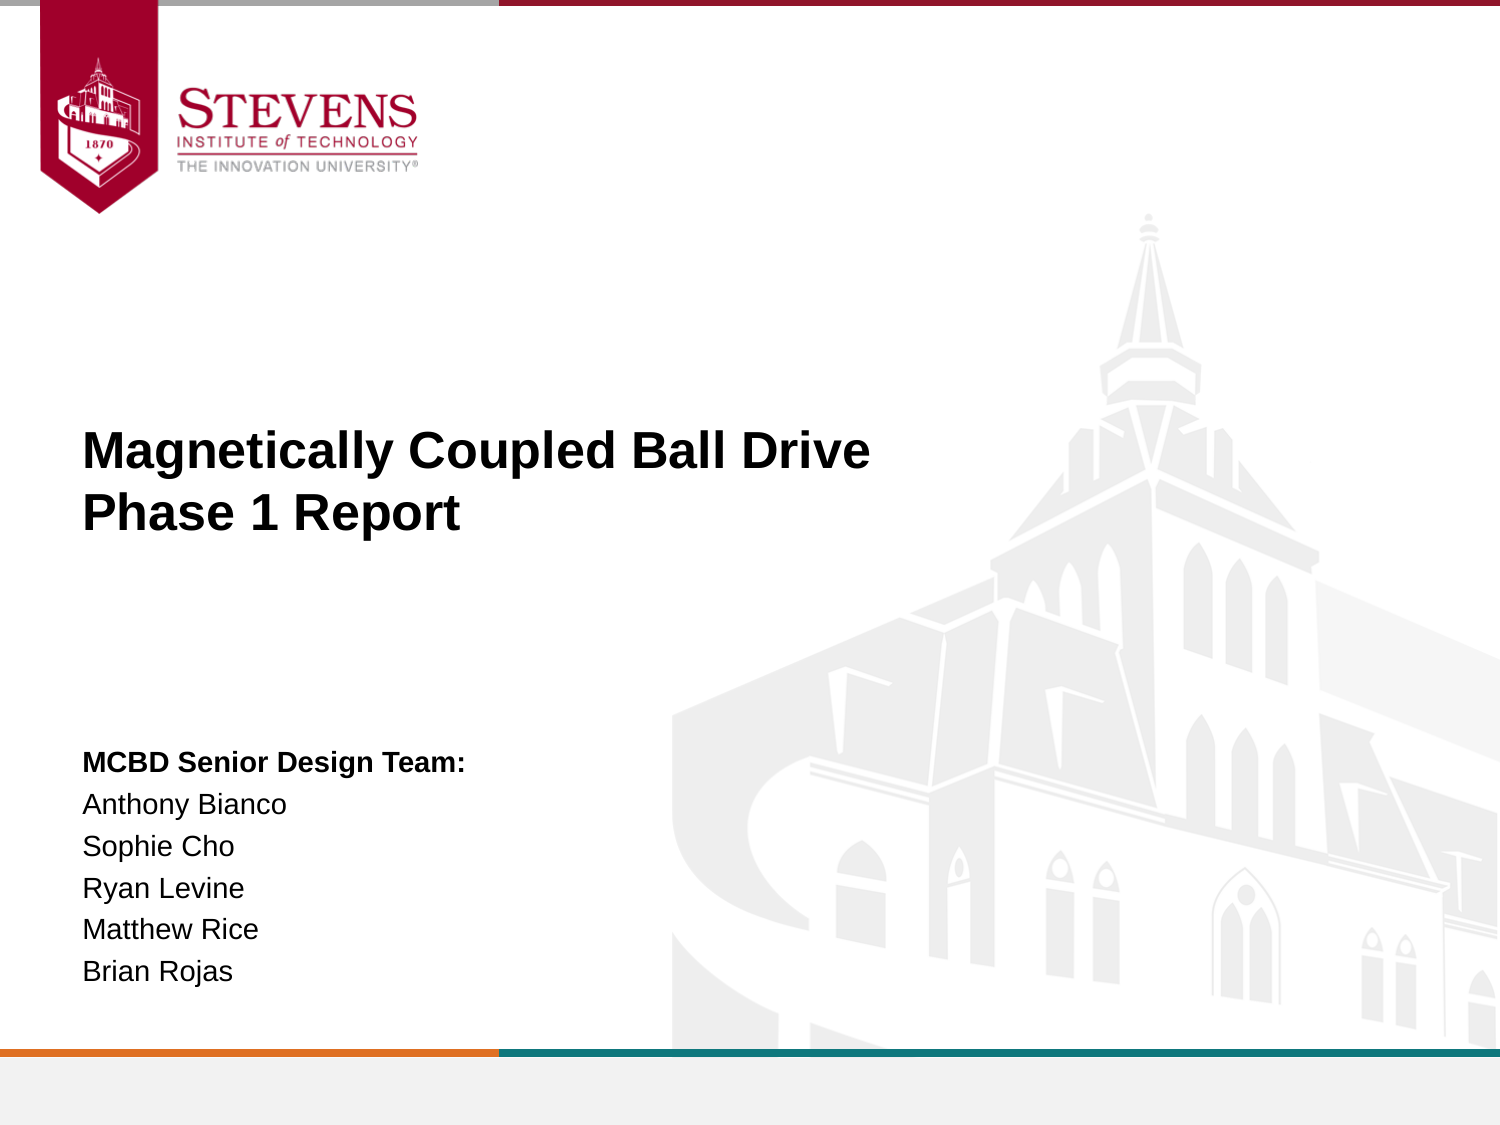

Magnetically Coupled Ball Drive
Phase 1 Report
MCBD Senior Design Team:
Anthony Bianco
Sophie Cho
Ryan Levine
Matthew Rice
Brian Rojas